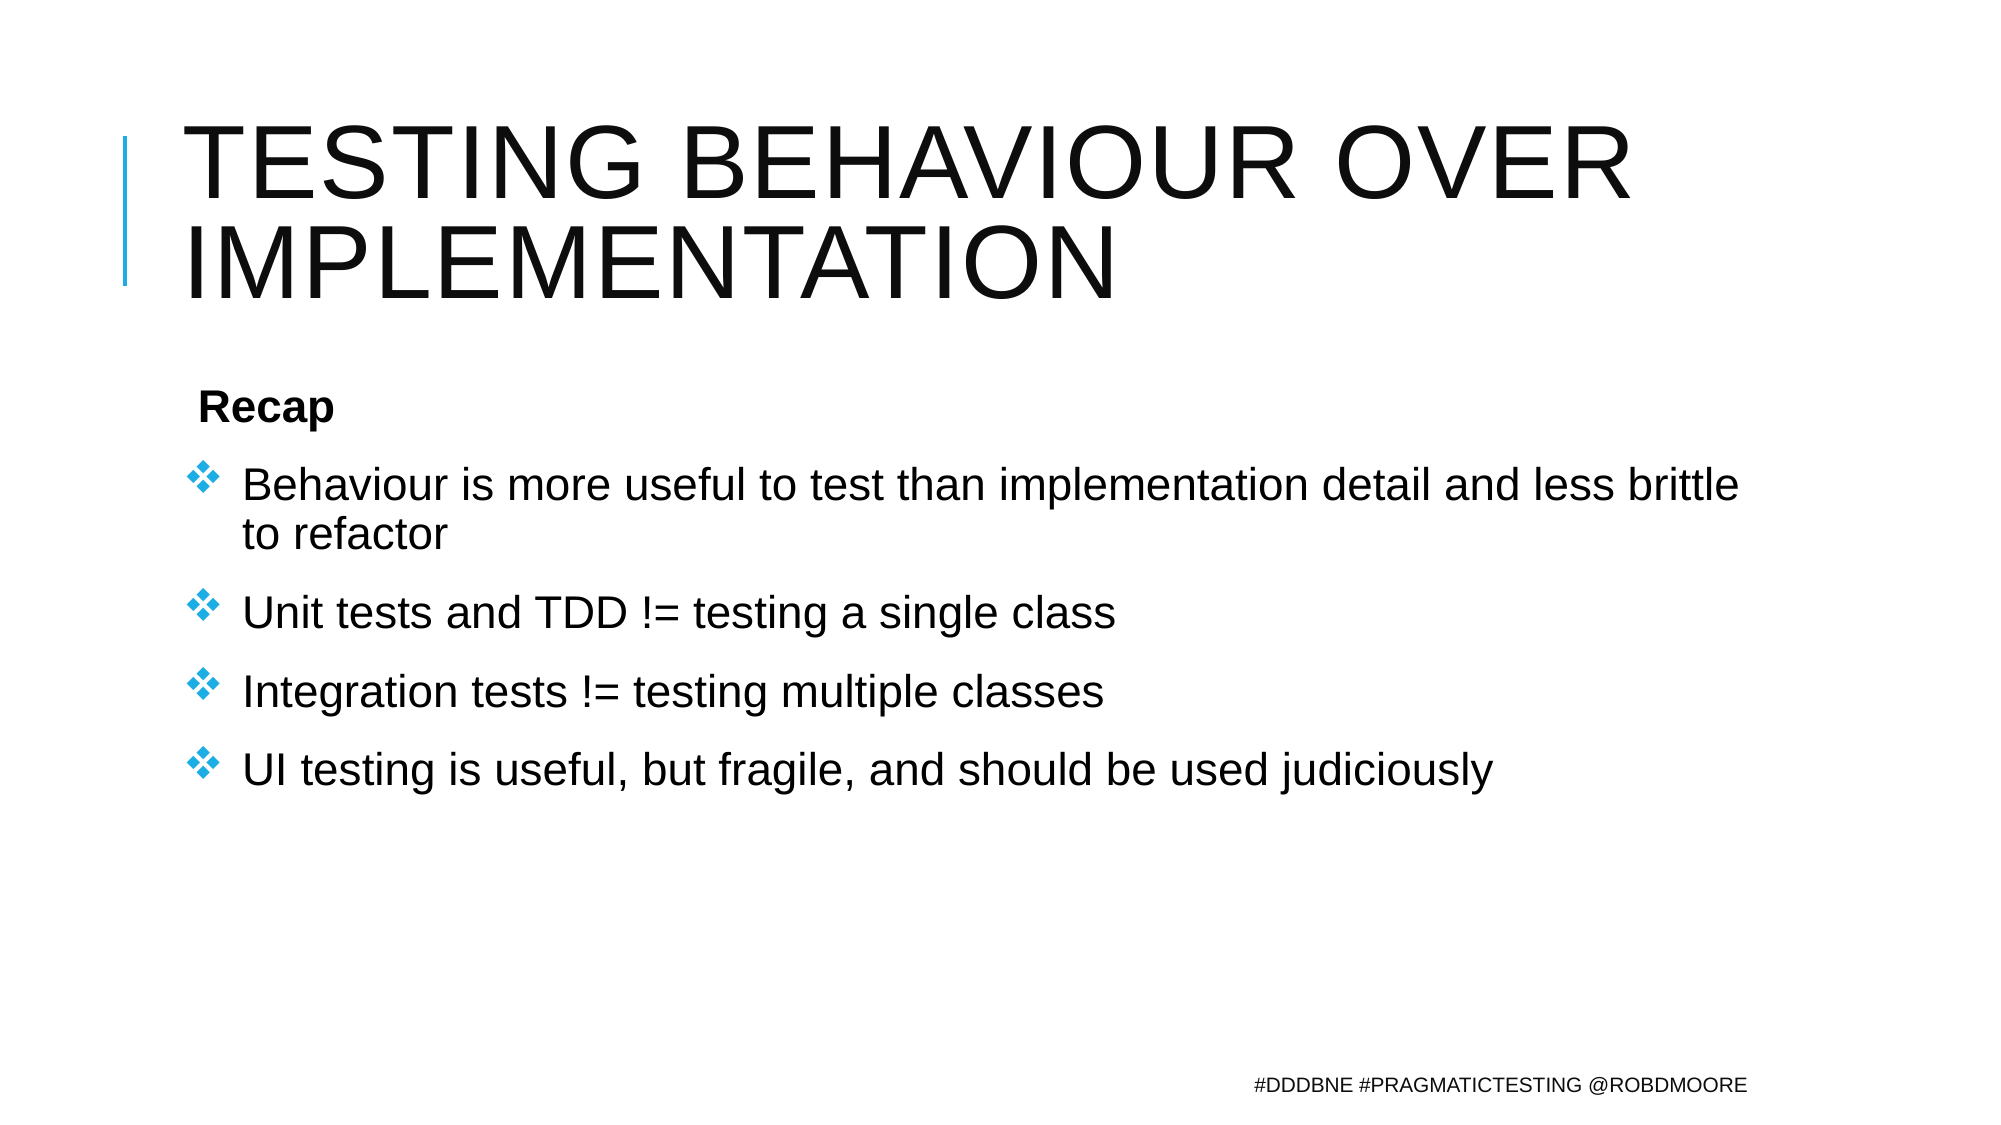

# Testing behaviour over implementation
Recap
Behaviour is more useful to test than implementation detail and less brittle to refactor
Unit tests and TDD != testing a single class
Integration tests != testing multiple classes
UI testing is useful, but fragile, and should be used judiciously